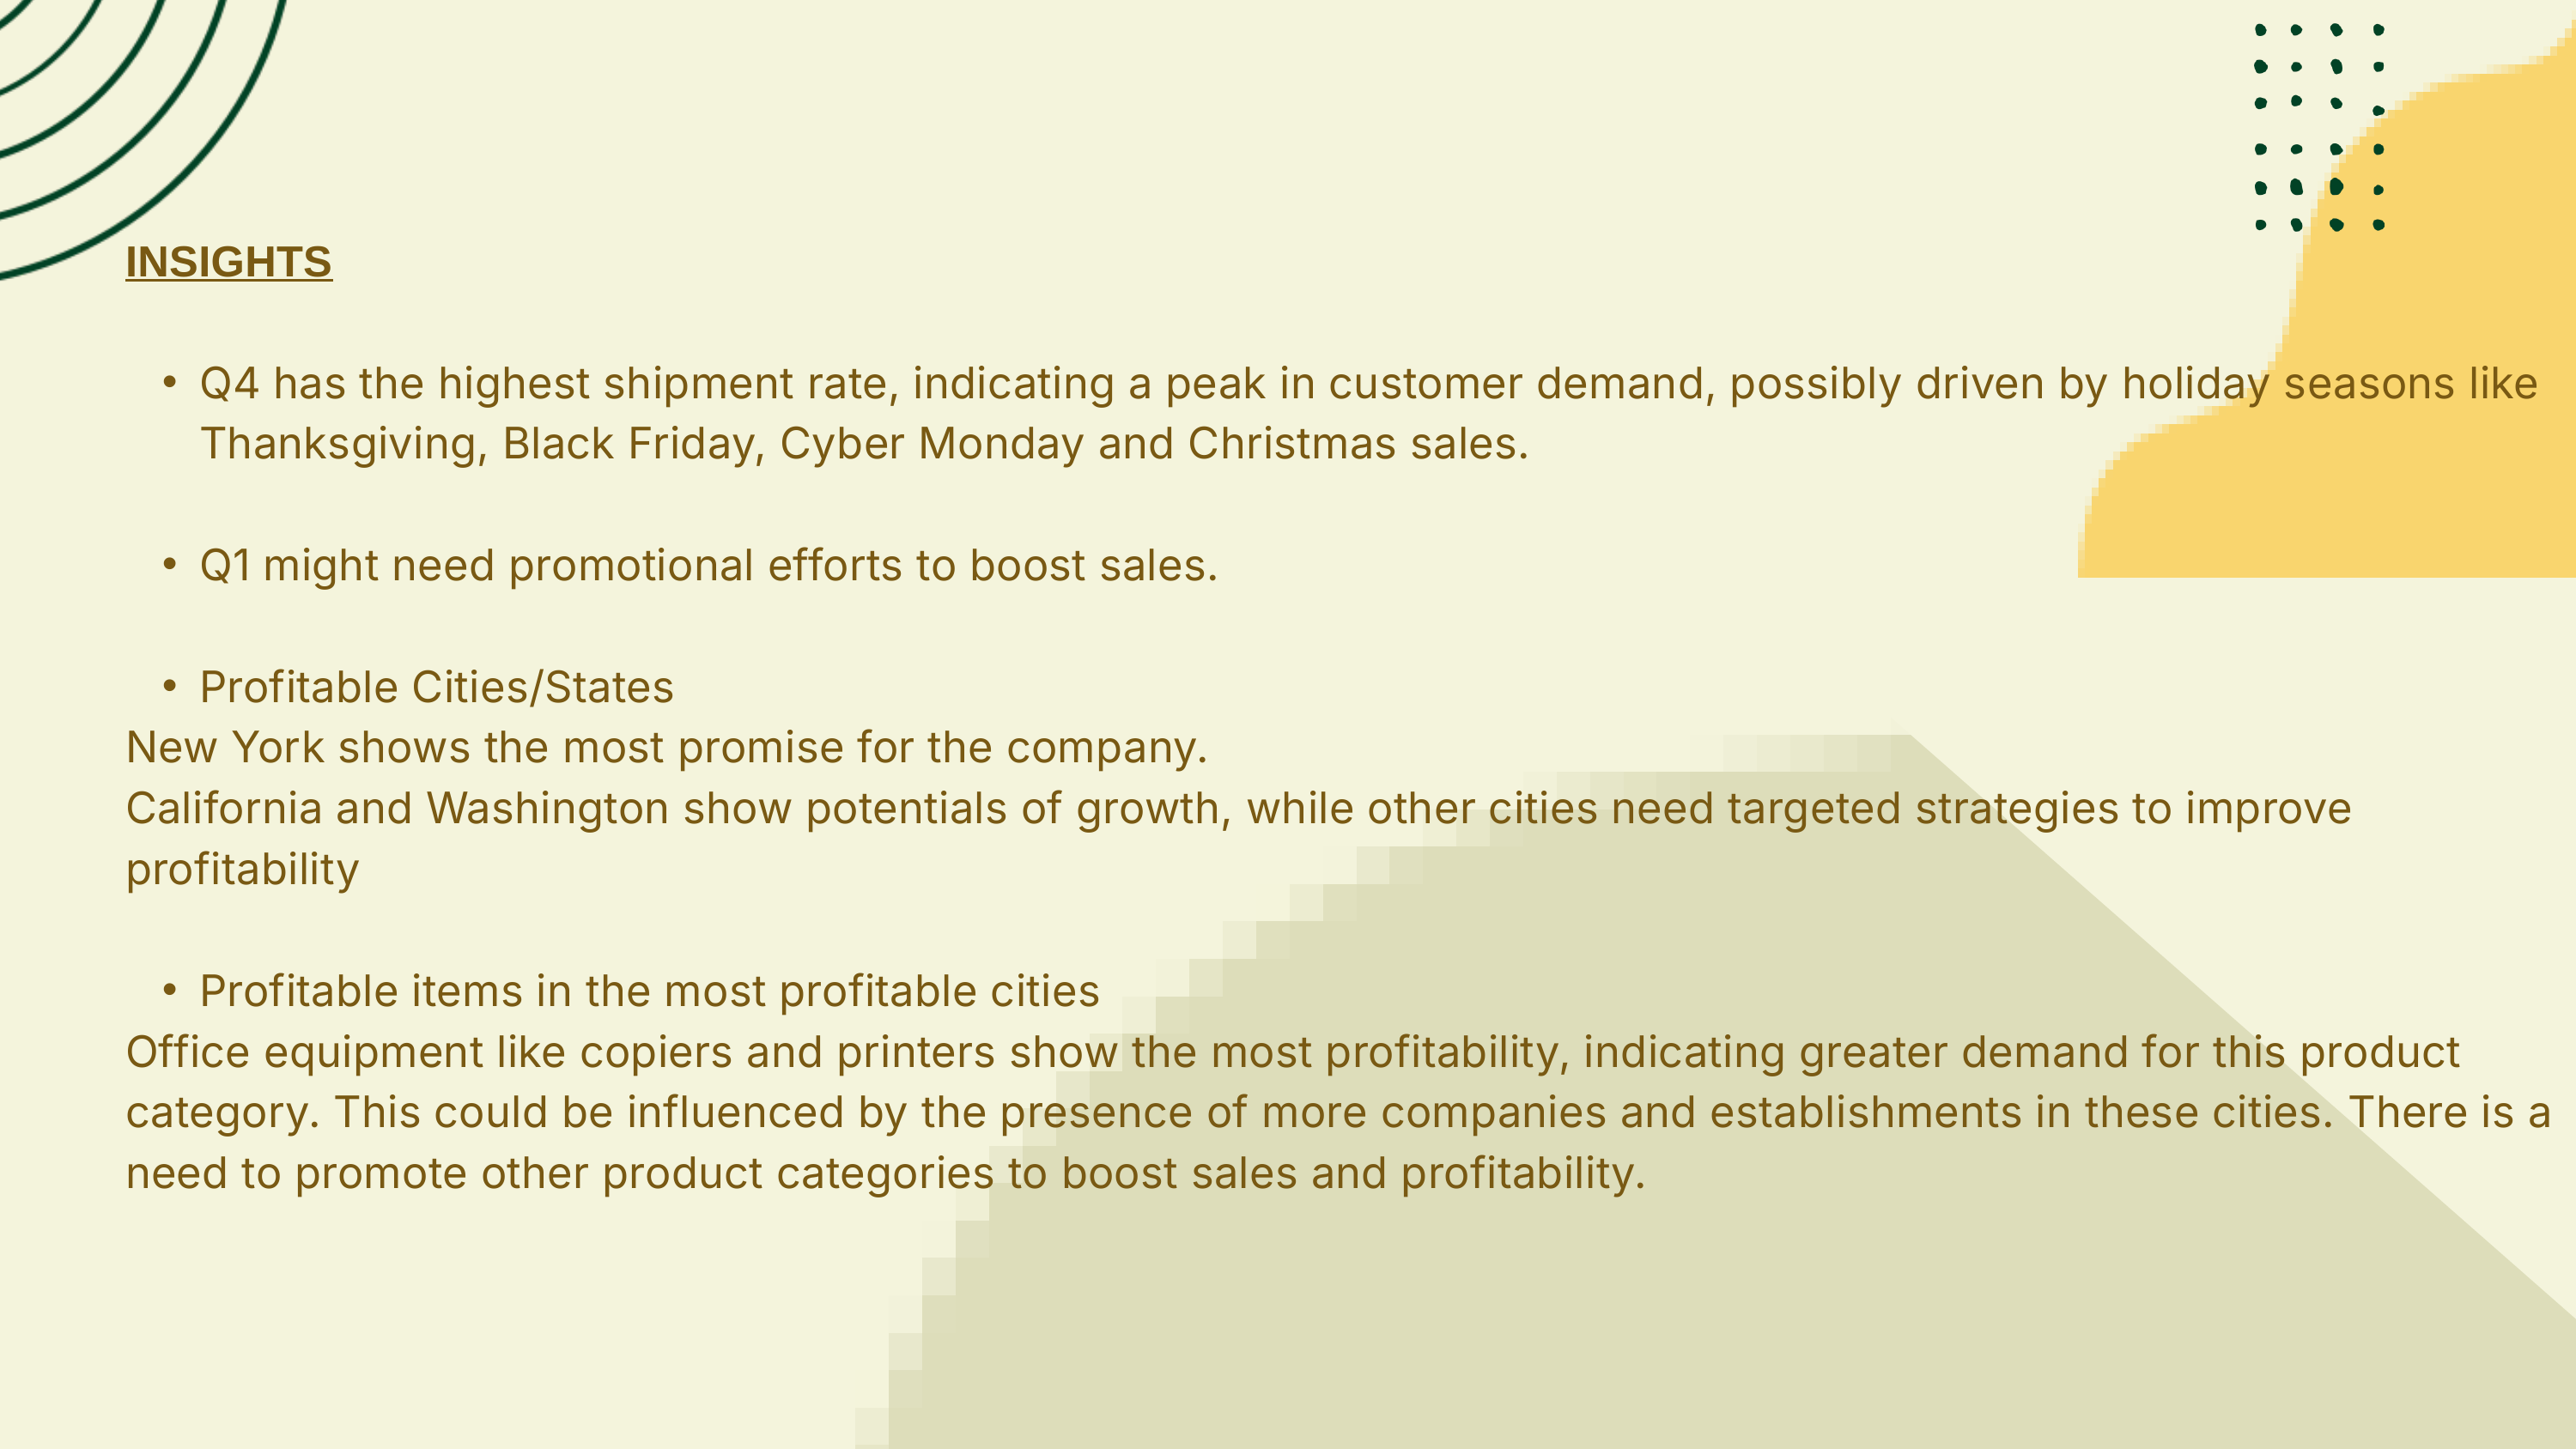

INSIGHTS

Q4 has the highest shipment rate, indicating a peak in customer demand, possibly driven by holiday seasons like Thanksgiving, Black Friday, Cyber Monday and Christmas sales.

Q1 might need promotional efforts to boost sales.

Profitable Cities/States
New York shows the most promise for the company.
California and Washington show potentials of growth, while other cities need targeted strategies to improve profitability

Profitable items in the most profitable cities
Office equipment like copiers and printers show the most profitability, indicating greater demand for this product category. This could be influenced by the presence of more companies and establishments in these cities. There is a need to promote other product categories to boost sales and profitability.